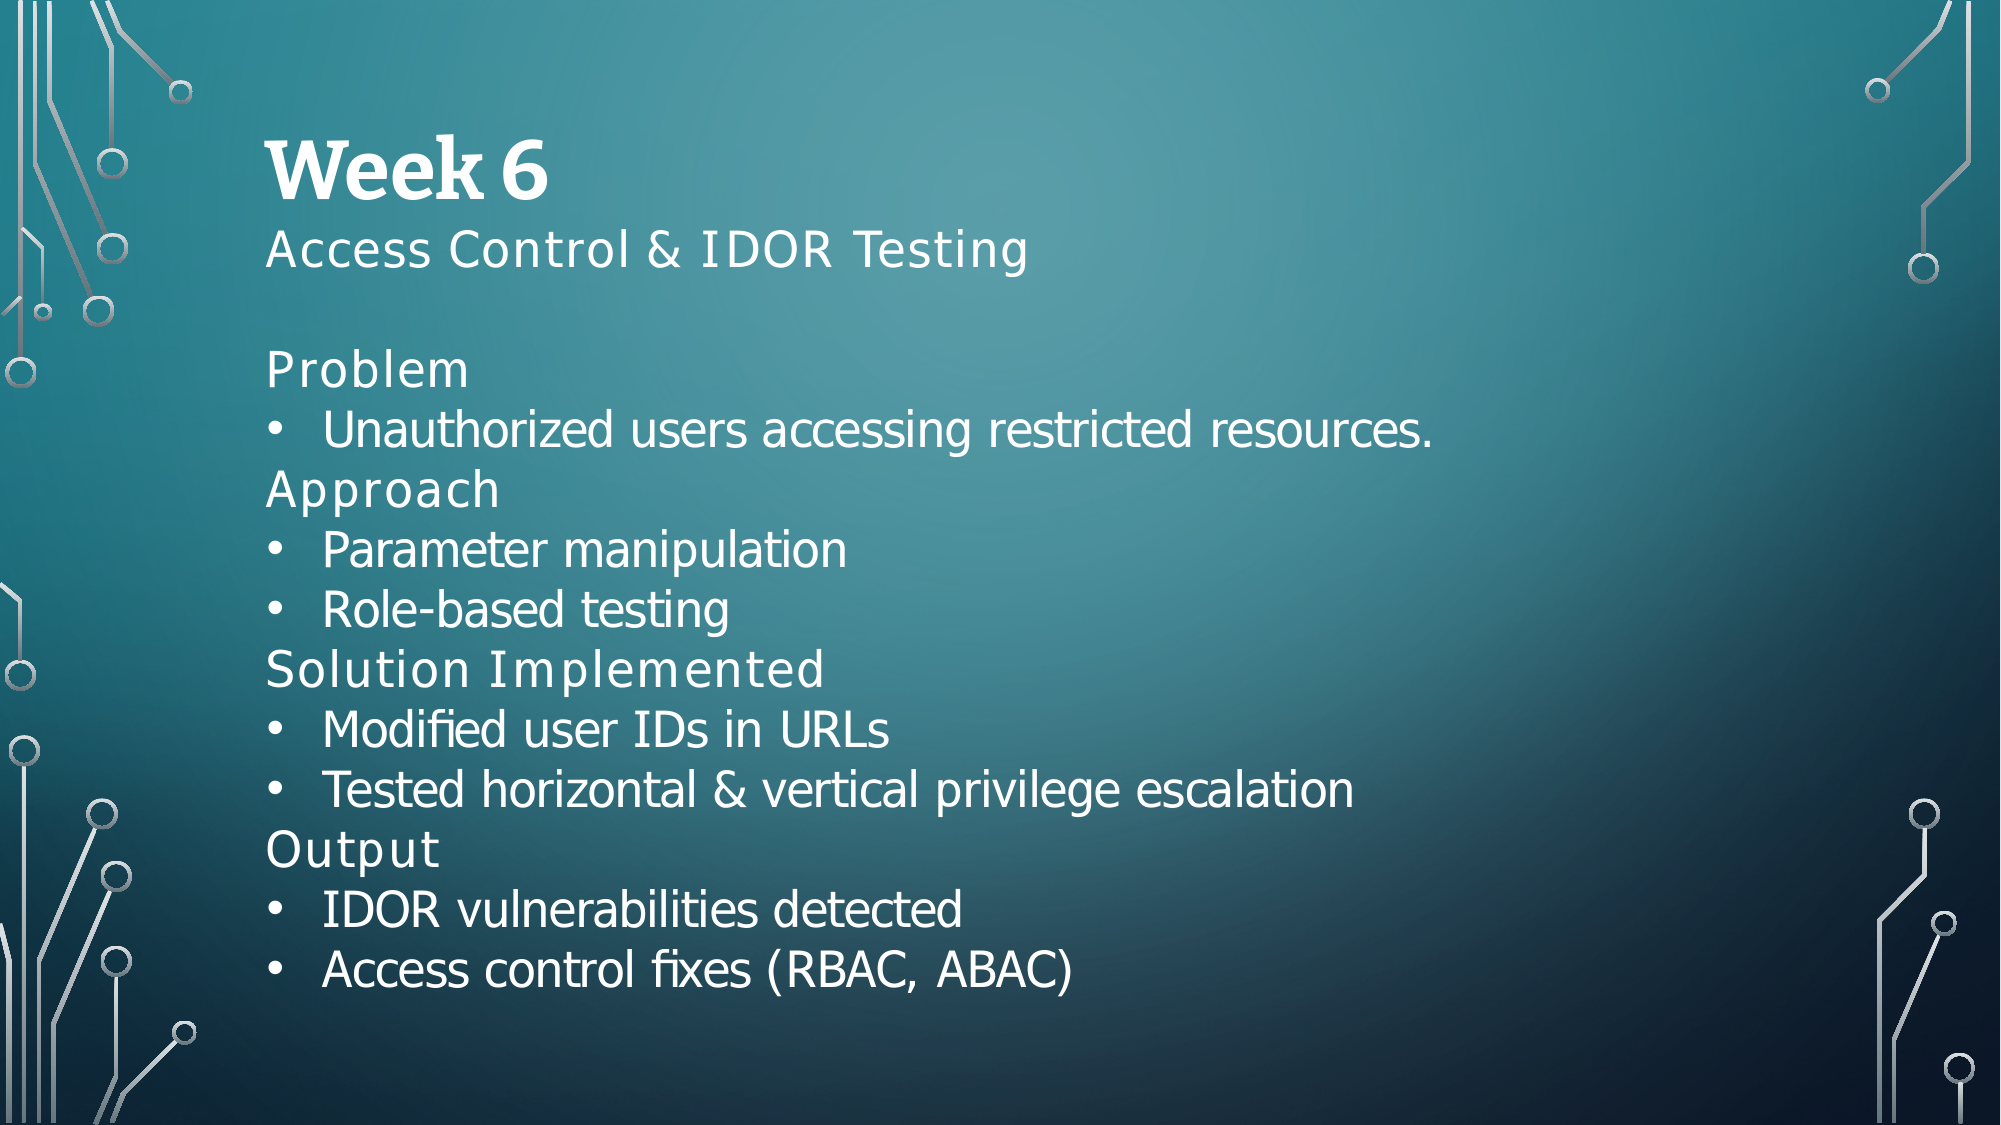

Week 6
Access Control & IDOR Testing

Problem
Unauthorized users accessing restricted resources.
Approach
Parameter manipulation
Role-based testing
Solution Implemented
Modified user IDs in URLs
Tested horizontal & vertical privilege escalation
Output
IDOR vulnerabilities detected
Access control fixes (RBAC, ABAC)